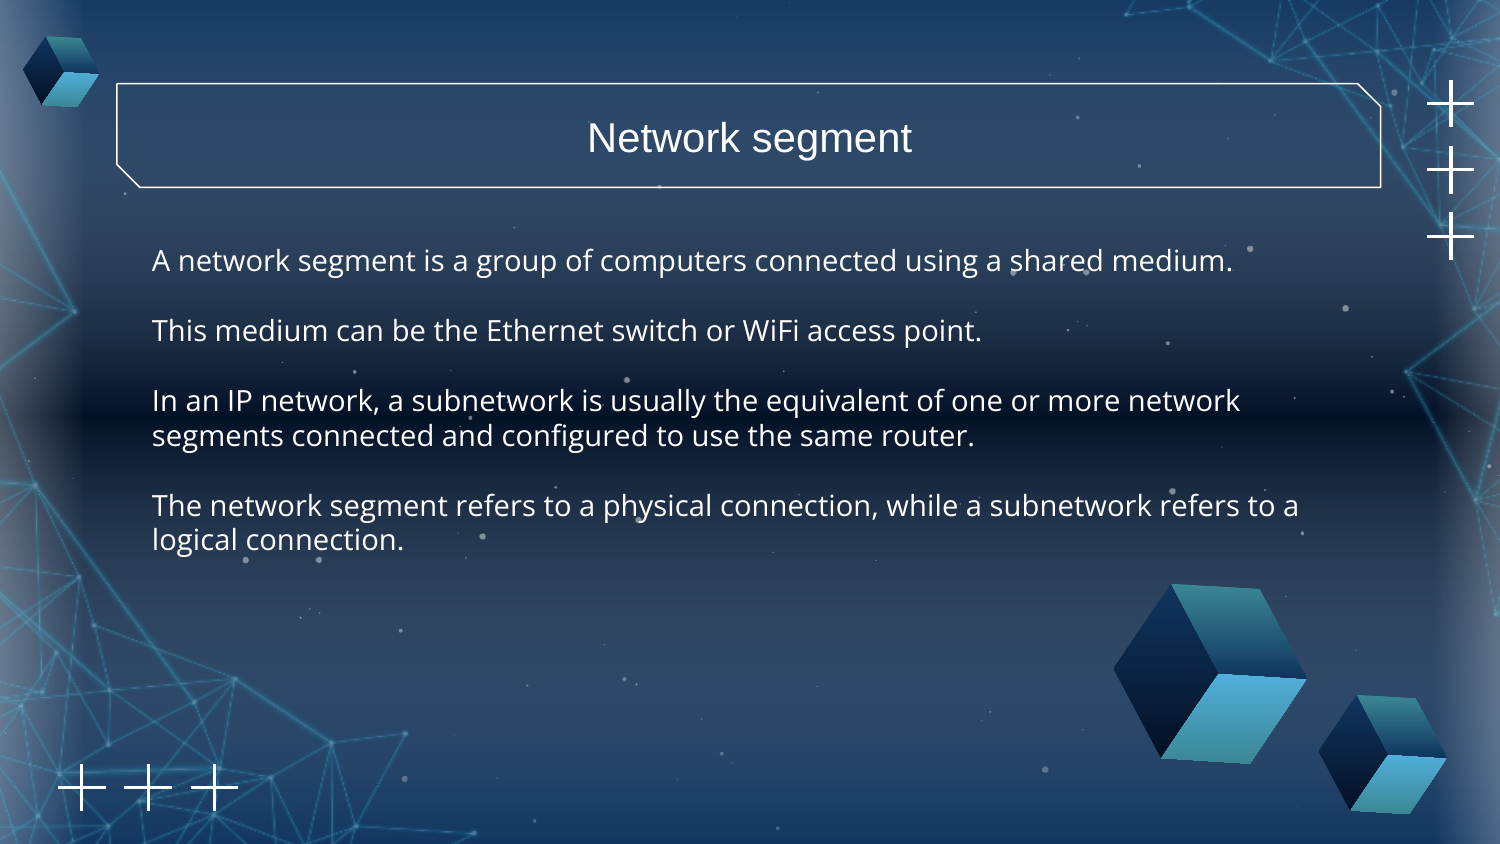

Network segment
A network segment is a group of computers connected using a shared medium.

This medium can be the Ethernet switch or WiFi access point.

In an IP network, a subnetwork is usually the equivalent of one or more network segments connected and configured to use the same router.

The network segment refers to a physical connection, while a subnetwork refers to a logical connection.